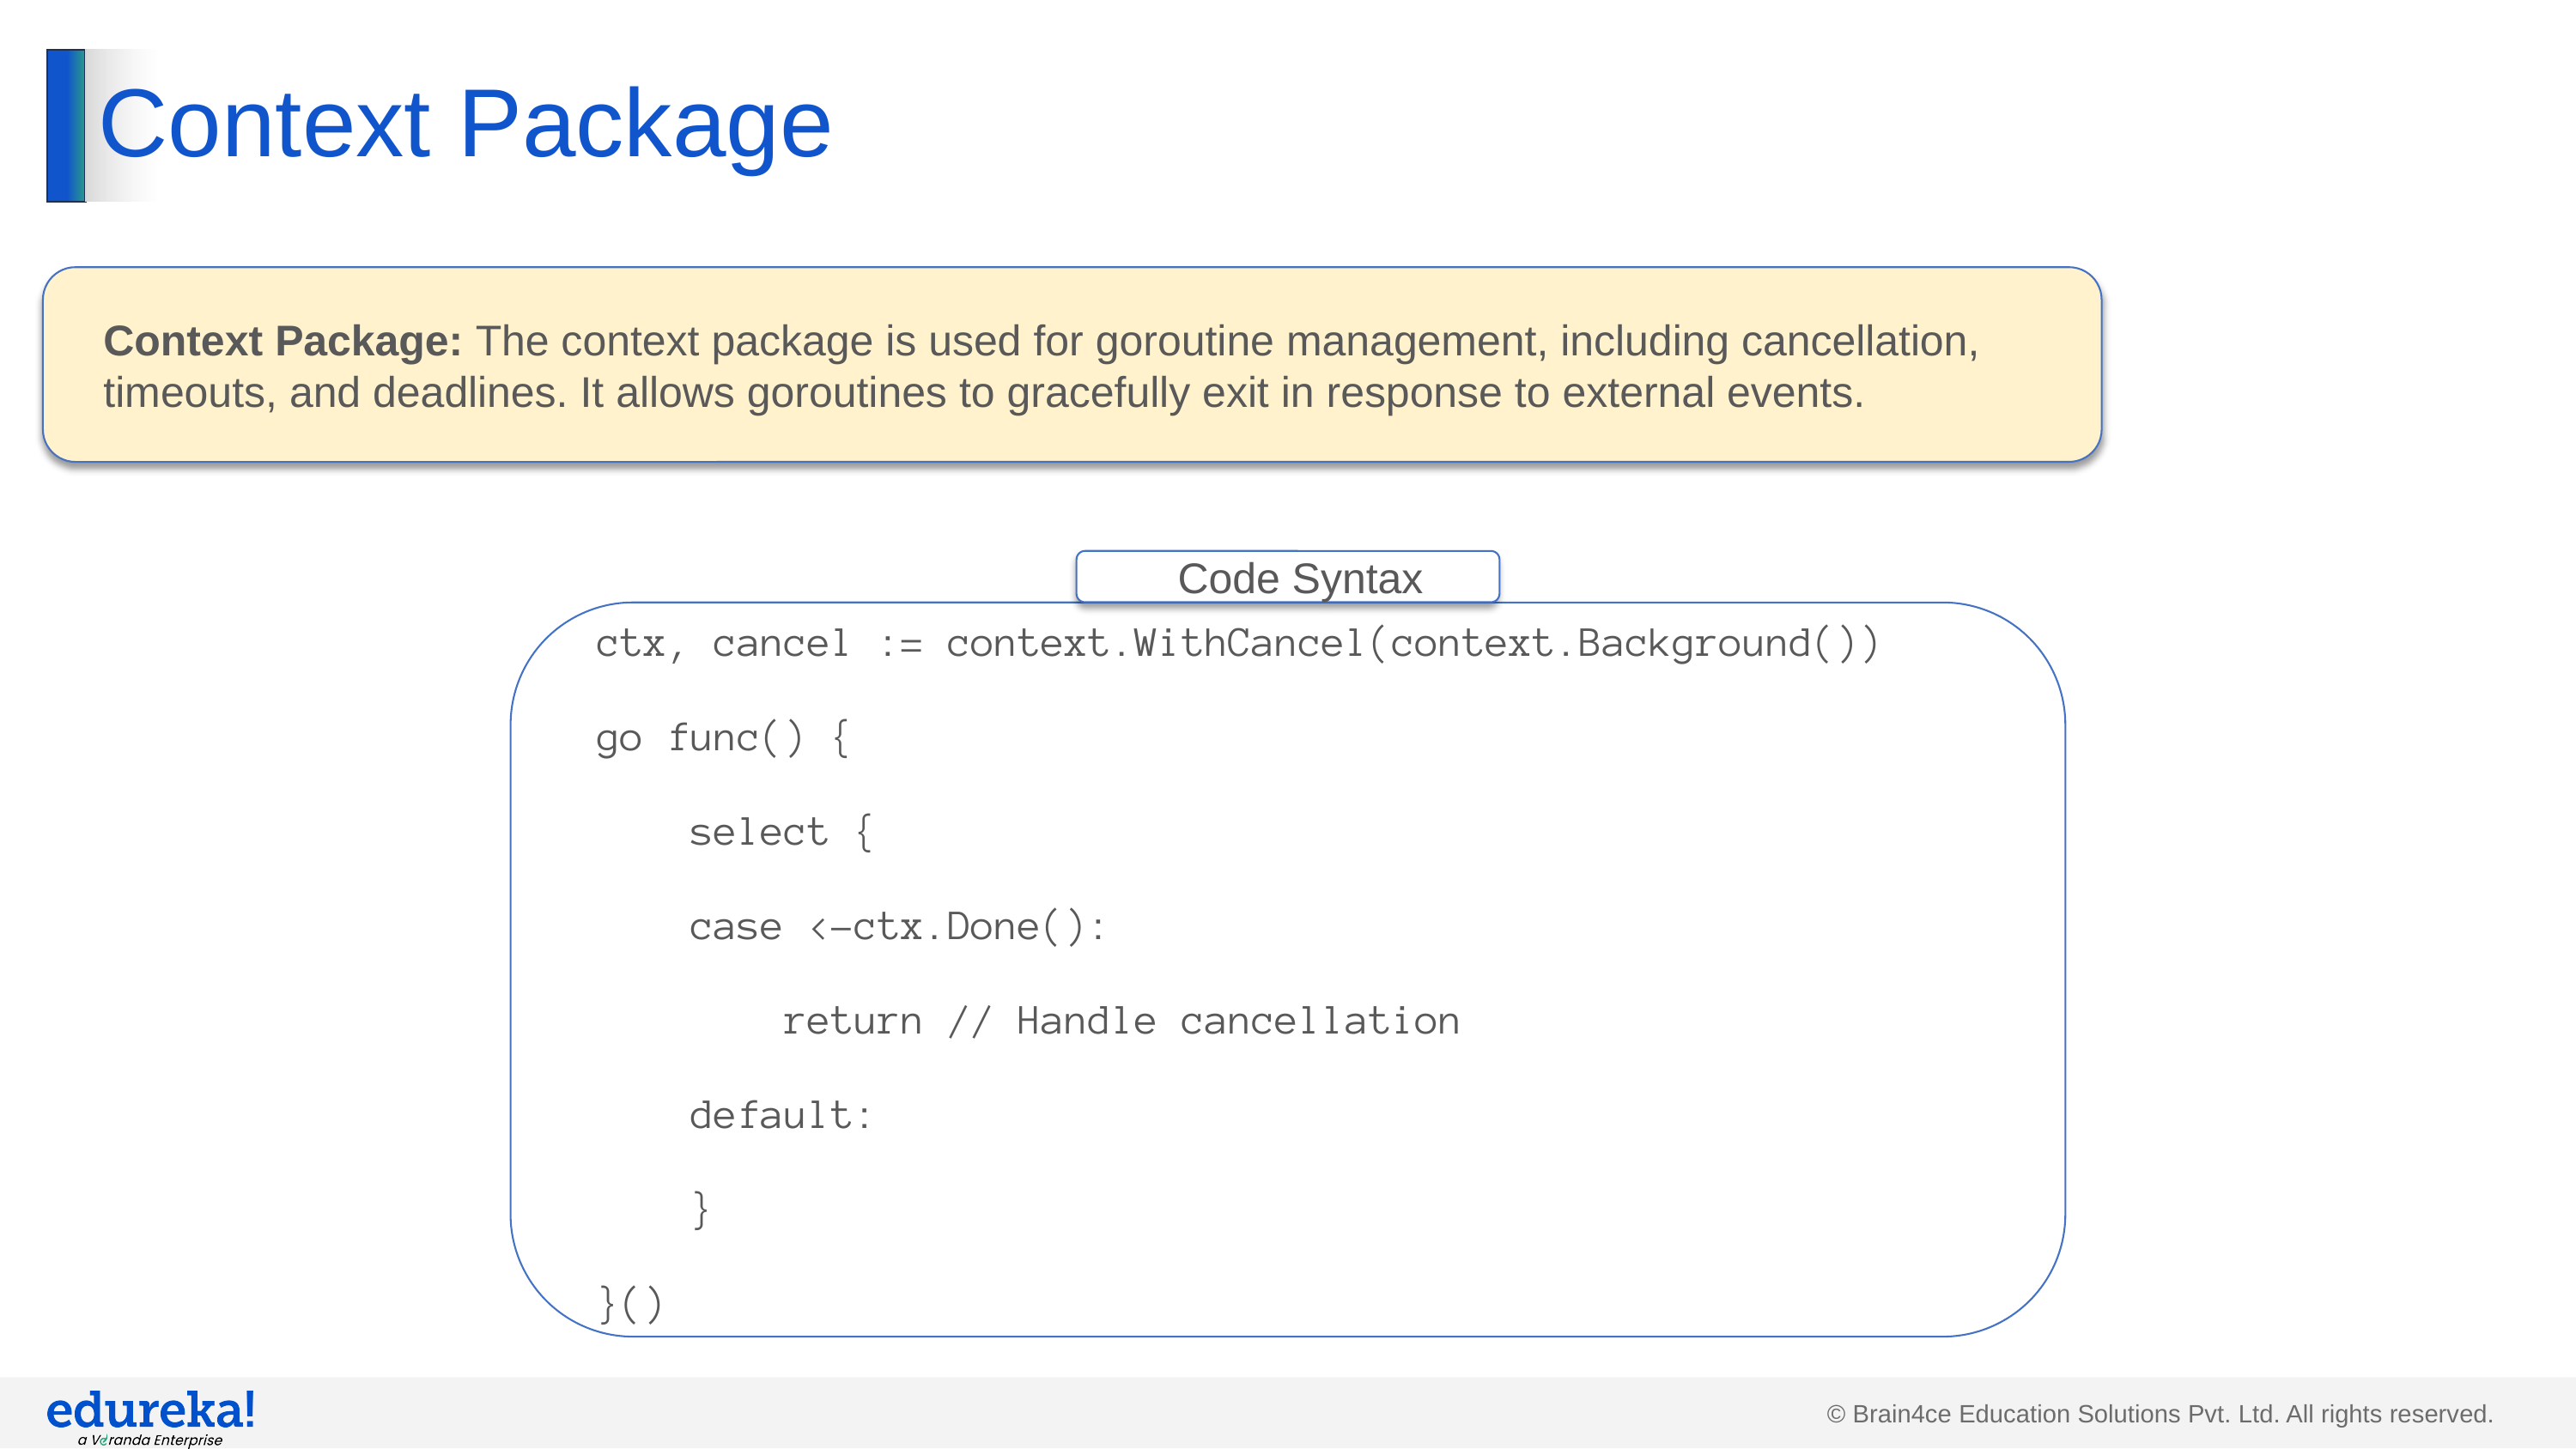

# Context Package
Context Package: The context package is used for goroutine management, including cancellation, timeouts, and deadlines. It allows goroutines to gracefully exit in response to external events.
Code Syntax
ctx, cancel := context.WithCancel(context.Background())
go func() {
    select {
    case <-ctx.Done():
        return // Handle cancellation
    default:
    }
}()